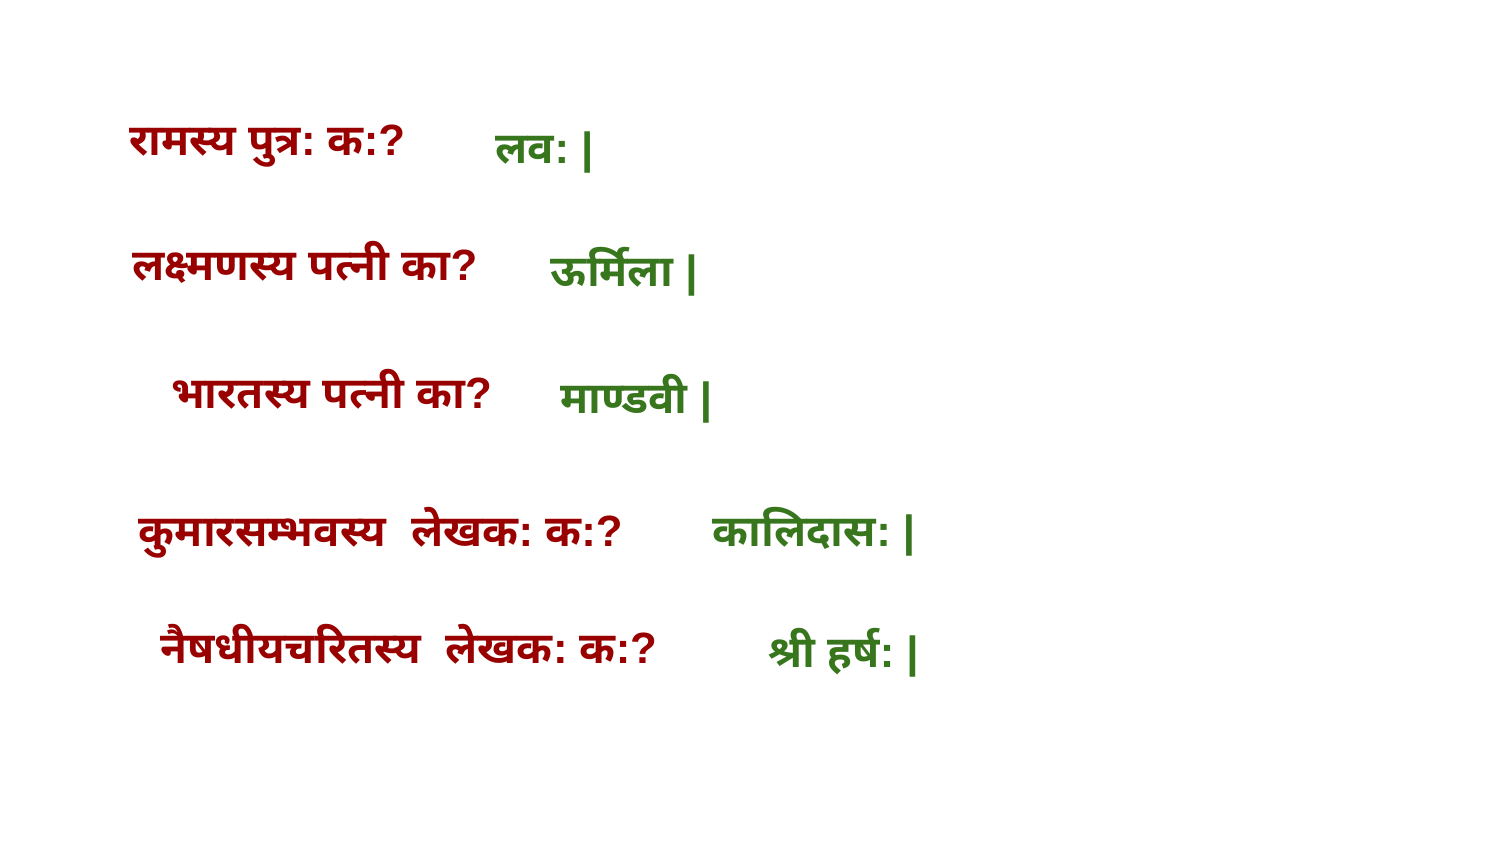

रामस्य पुत्र: क:?
लव: |
लक्ष्मणस्य पत्नी का?
ऊर्मिला |
भारतस्य पत्नी का?
माण्डवी |
कुमारसम्भवस्य  लेखक: क:?
कालिदास: |
नैषधीयचरितस्य  लेखक: क:?
श्री हर्ष: |